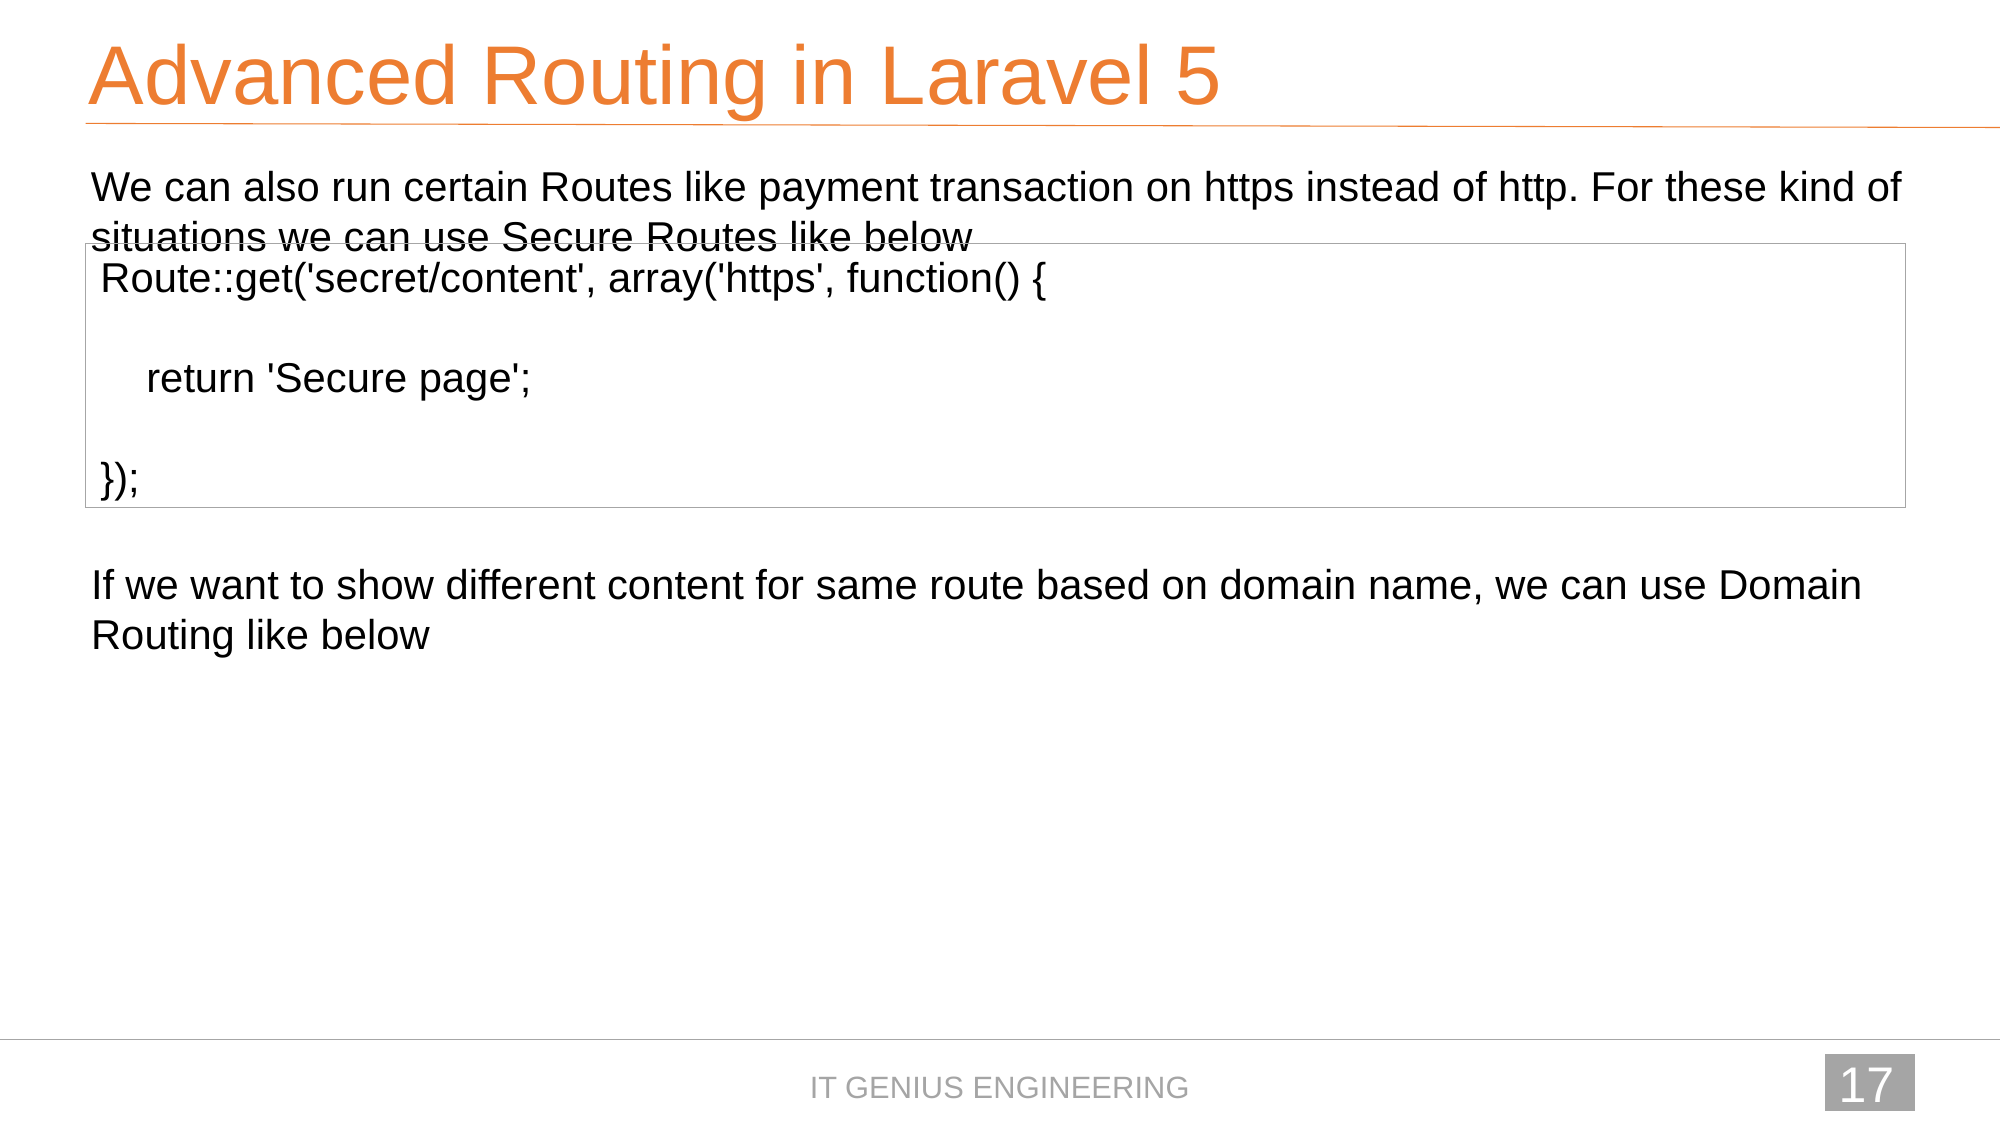

Advanced Routing in Laravel 5
We can also run certain Routes like payment transaction on https instead of http. For these kind of situations we can use Secure Routes like below
Route::get('secret/content', array('https', function() {

    return 'Secure page';

});
If we want to show different content for same route based on domain name, we can use Domain Routing like below
177
IT GENIUS ENGINEERING